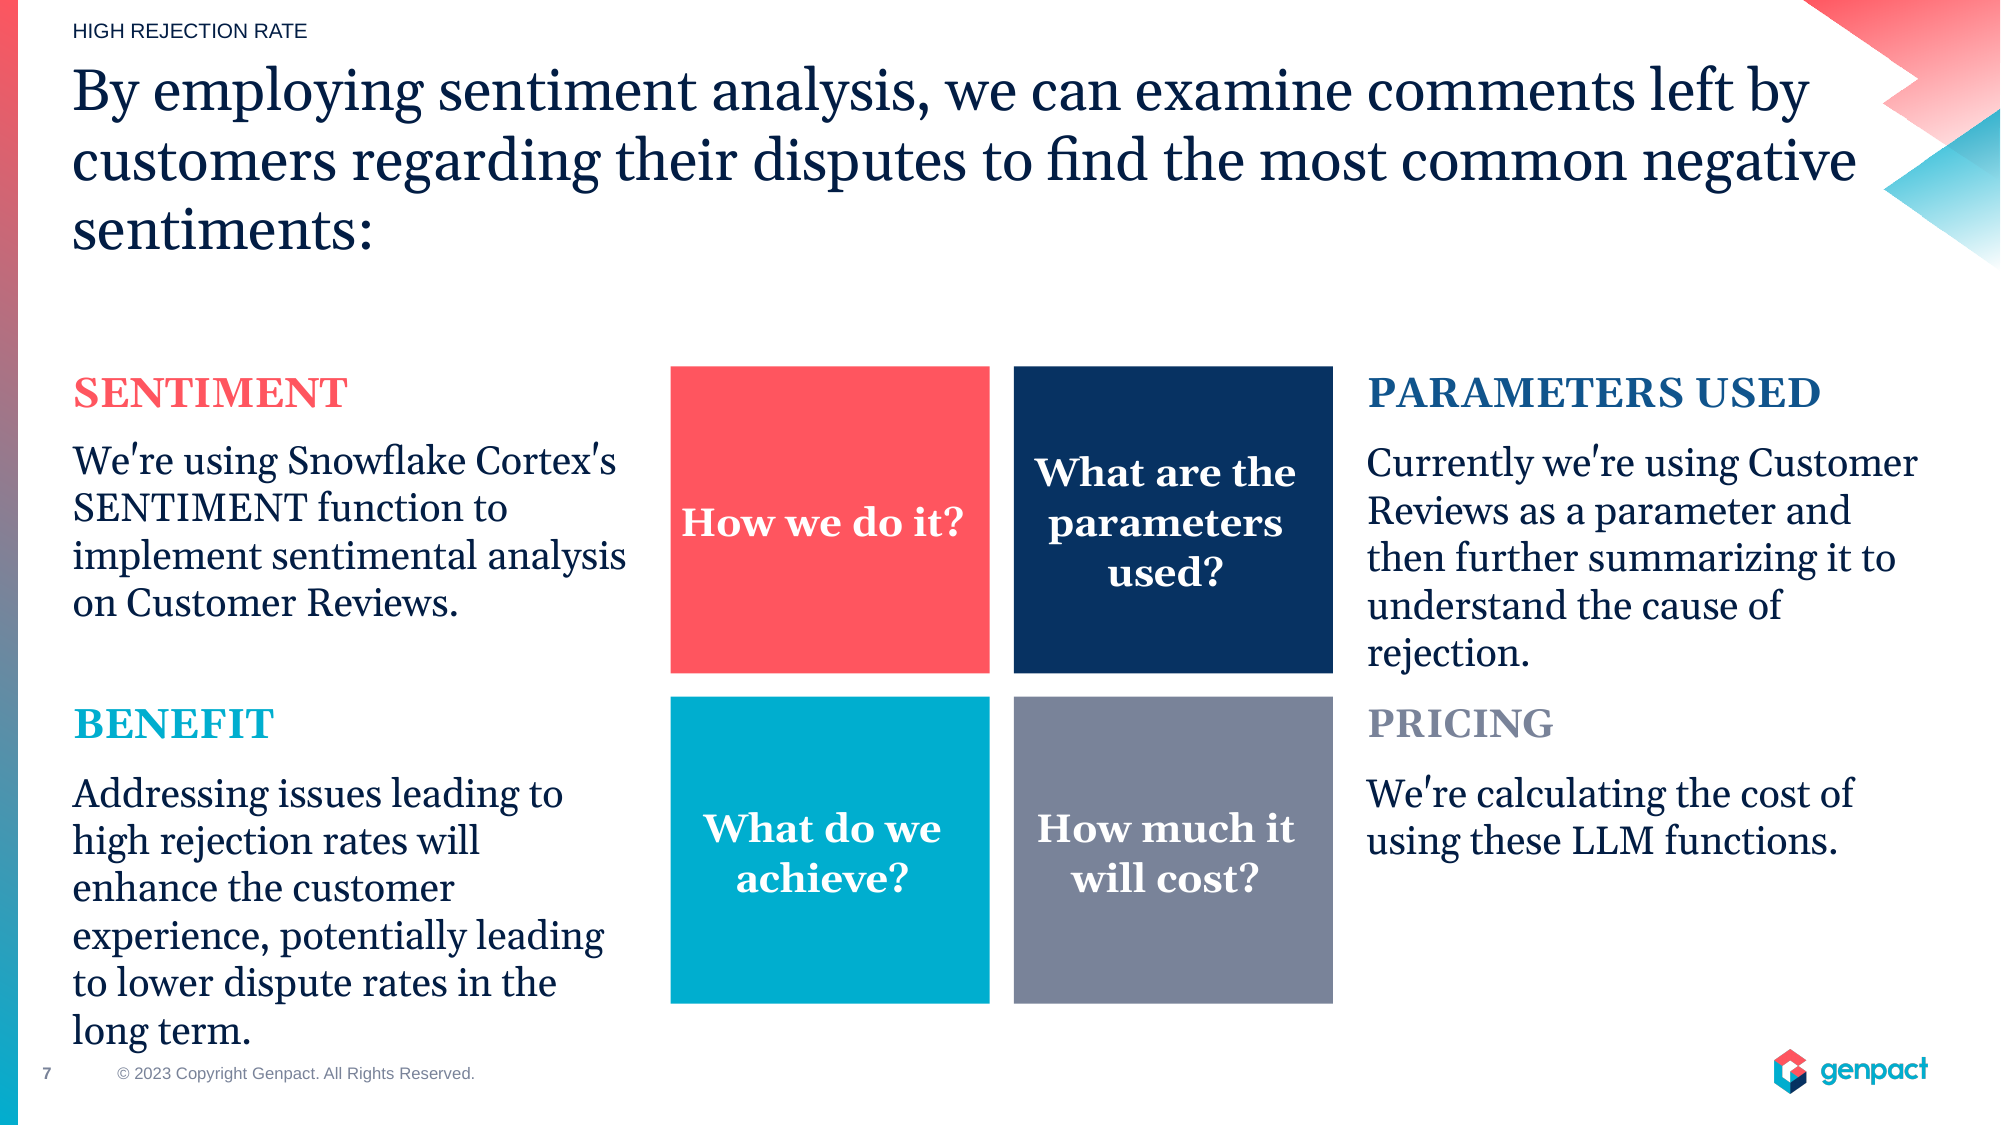

HIGH REJECTION RATE
# By employing sentiment analysis, we can examine comments left by customers regarding their disputes to find the most common negative sentiments:
SENTIMENT
How we do it?
What are the parameters used?
PARAMETERS USED
We're using Snowflake Cortex's SENTIMENT function to implement sentimental analysis on Customer Reviews.
Currently we're using Customer Reviews as a parameter and then further summarizing it to understand the cause of rejection.
BENEFIT
What do we achieve?
How much it will cost?
PRICING
Addressing issues leading to high rejection rates will enhance the customer experience, potentially leading to lower dispute rates in the long term.
We're calculating the cost of using these LLM functions.
© 2023 Copyright Genpact. All Rights Reserved.